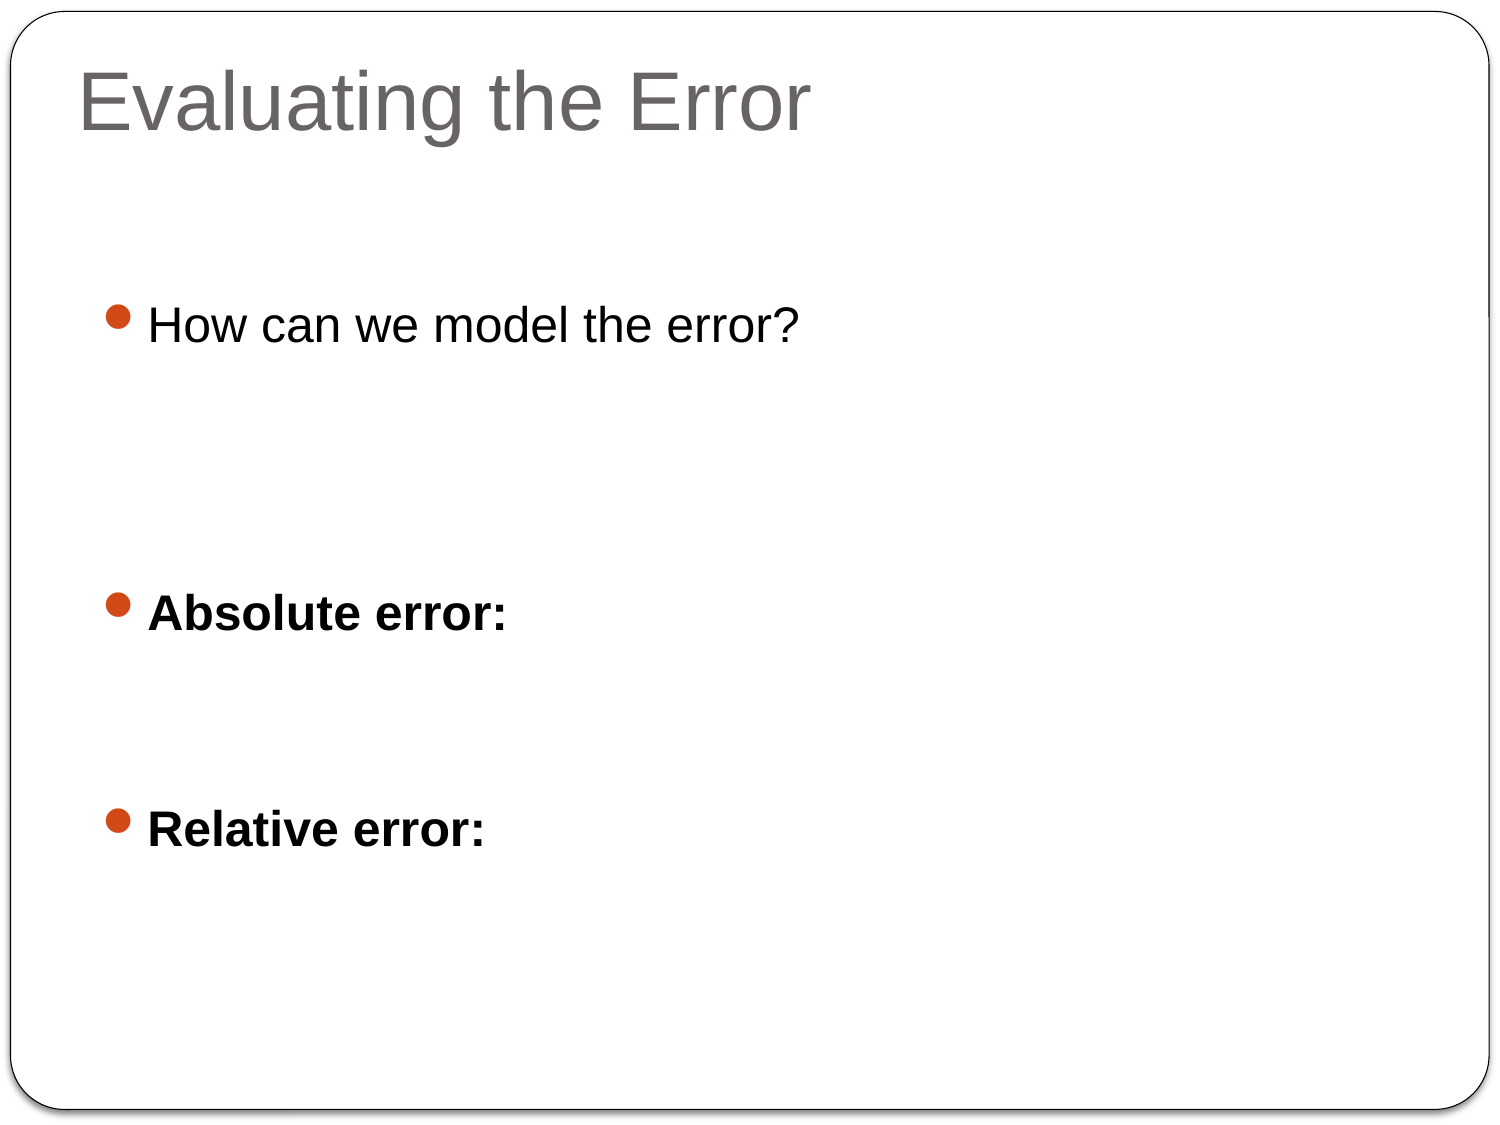

Evaluating the Error

How can we model the error?

Absolute error:

Relative error: